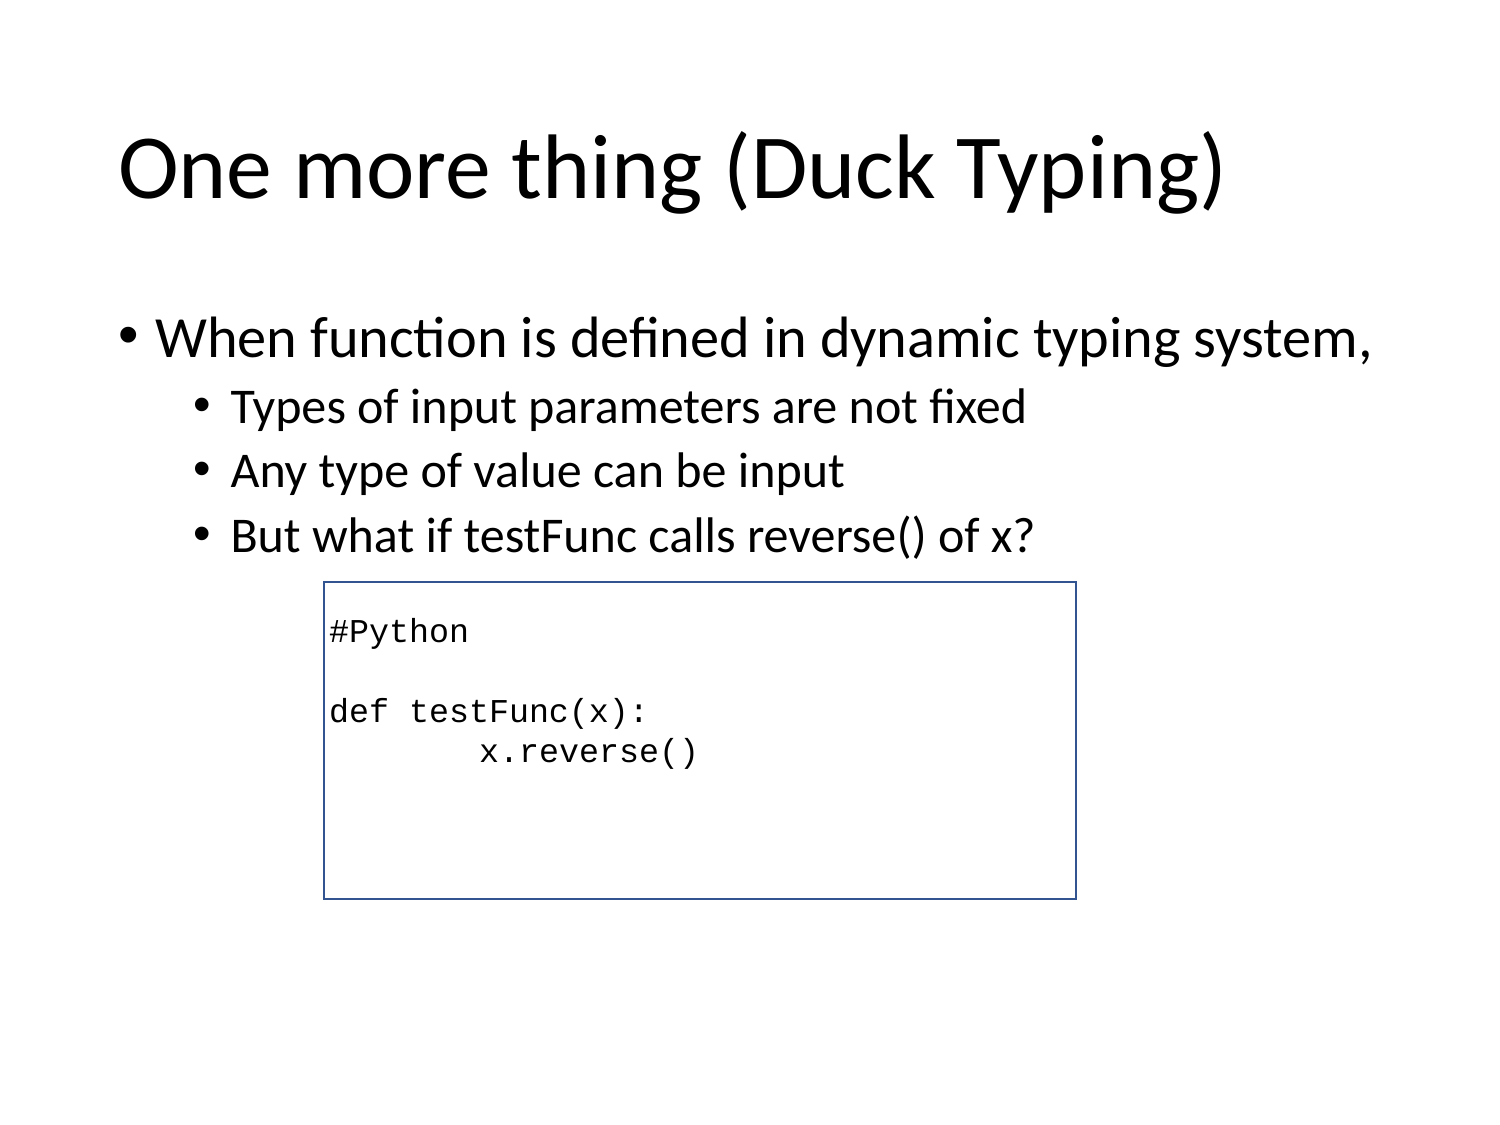

# One more thing (Duck Typing)
When function is defined in dynamic typing system,
Types of input parameters are not fixed
Any type of value can be input
But what if testFunc calls reverse() of x?

#Python

def testFunc(x):
	x.reverse()